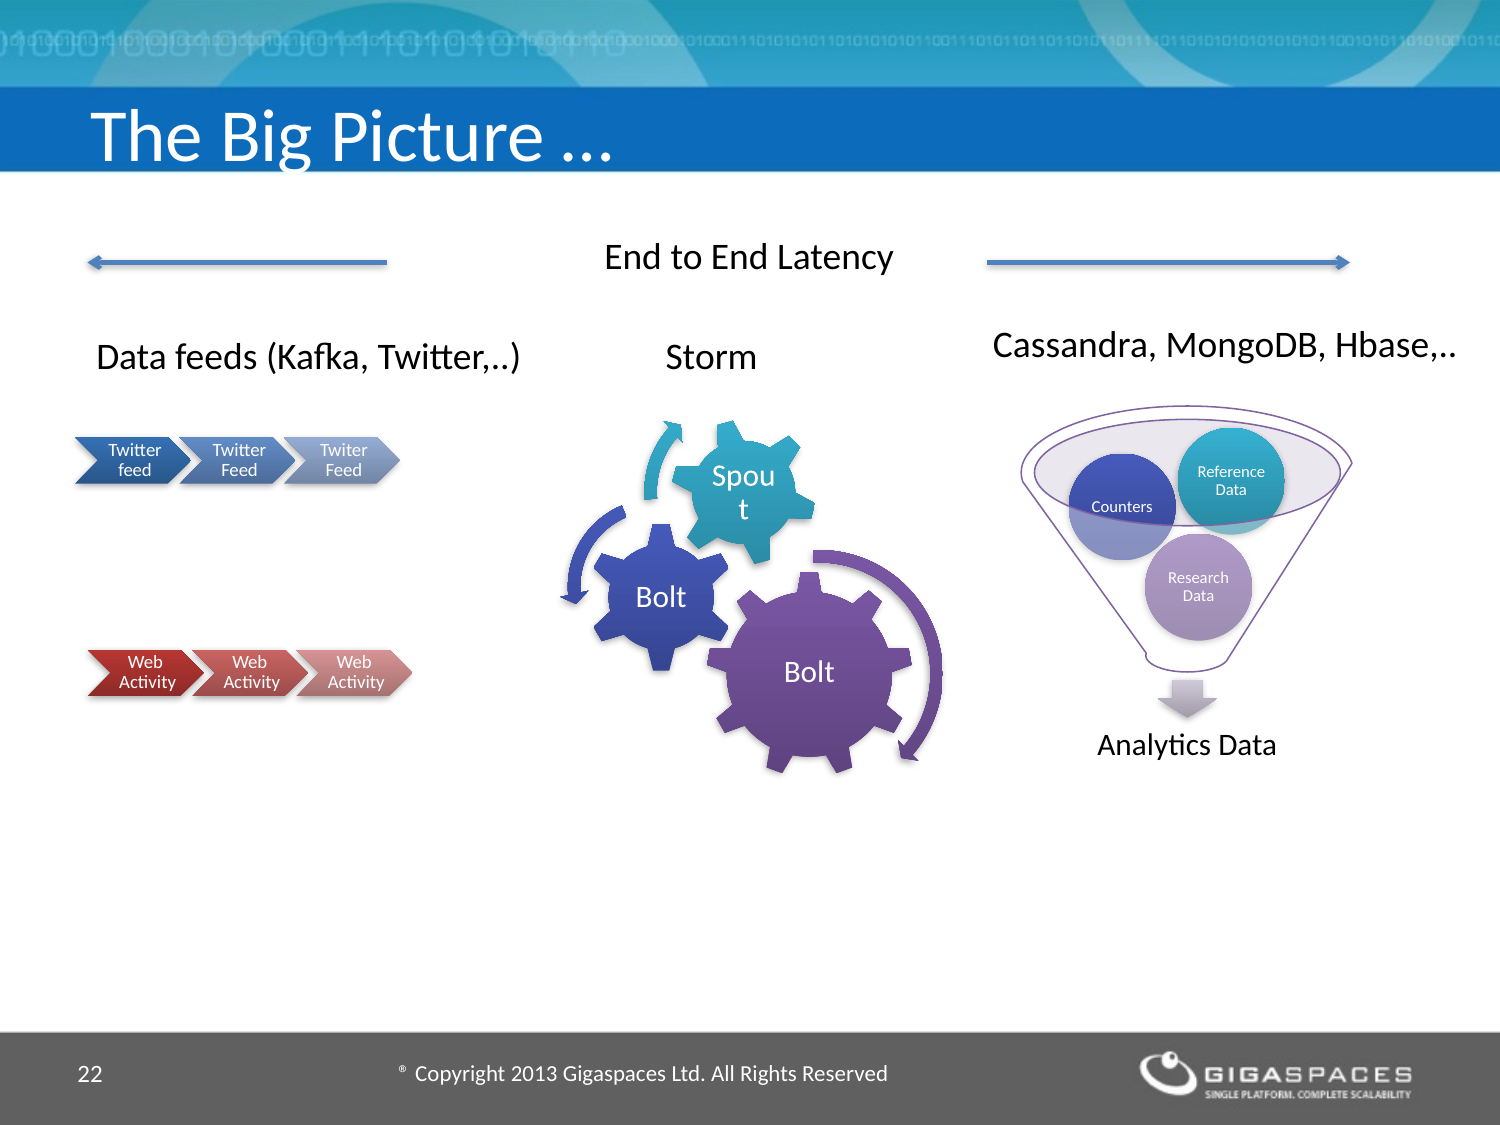

# The Big Picture …
End to End Latency
Twitter feed
Twitter Feed
Twiter Feed
Analytics Data
Research Data
Counters
Reference Data
Cassandra, MongoDB, Hbase,..
Data feeds (Kafka, Twitter,..)
Storm
Bolt
Bolt
Spout
Web  Activity
Web  Activity
Web  Activity
22
® Copyright 2013 Gigaspaces Ltd. All Rights Reserved